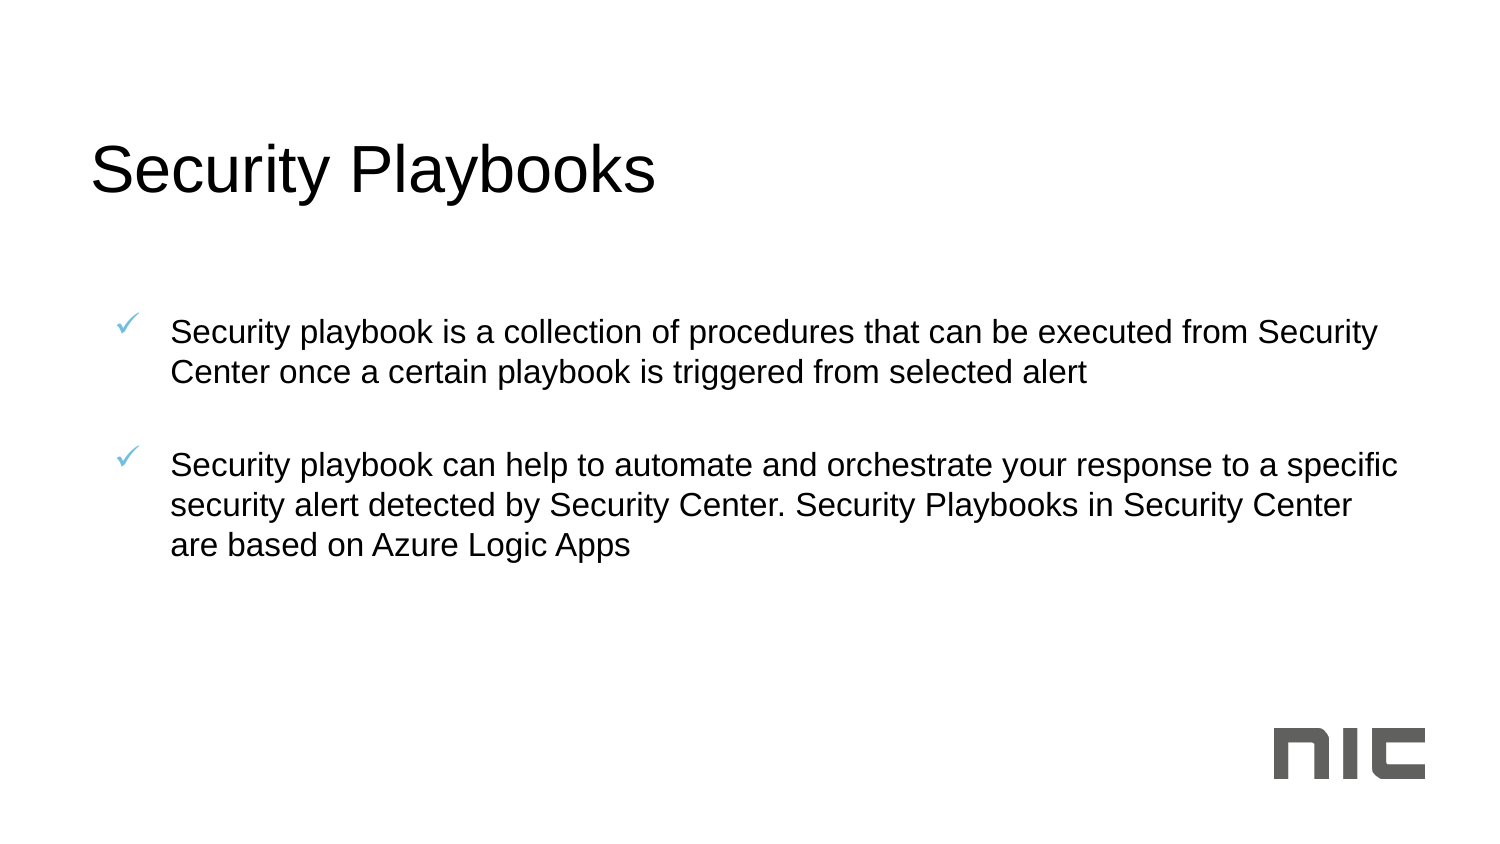

# Security Playbooks

Security playbook is a collection of procedures that can be executed from Security Center once a certain playbook is triggered from selected alert

Security playbook can help to automate and orchestrate your response to a specific security alert detected by Security Center. Security Playbooks in Security Center are based on Azure Logic Apps